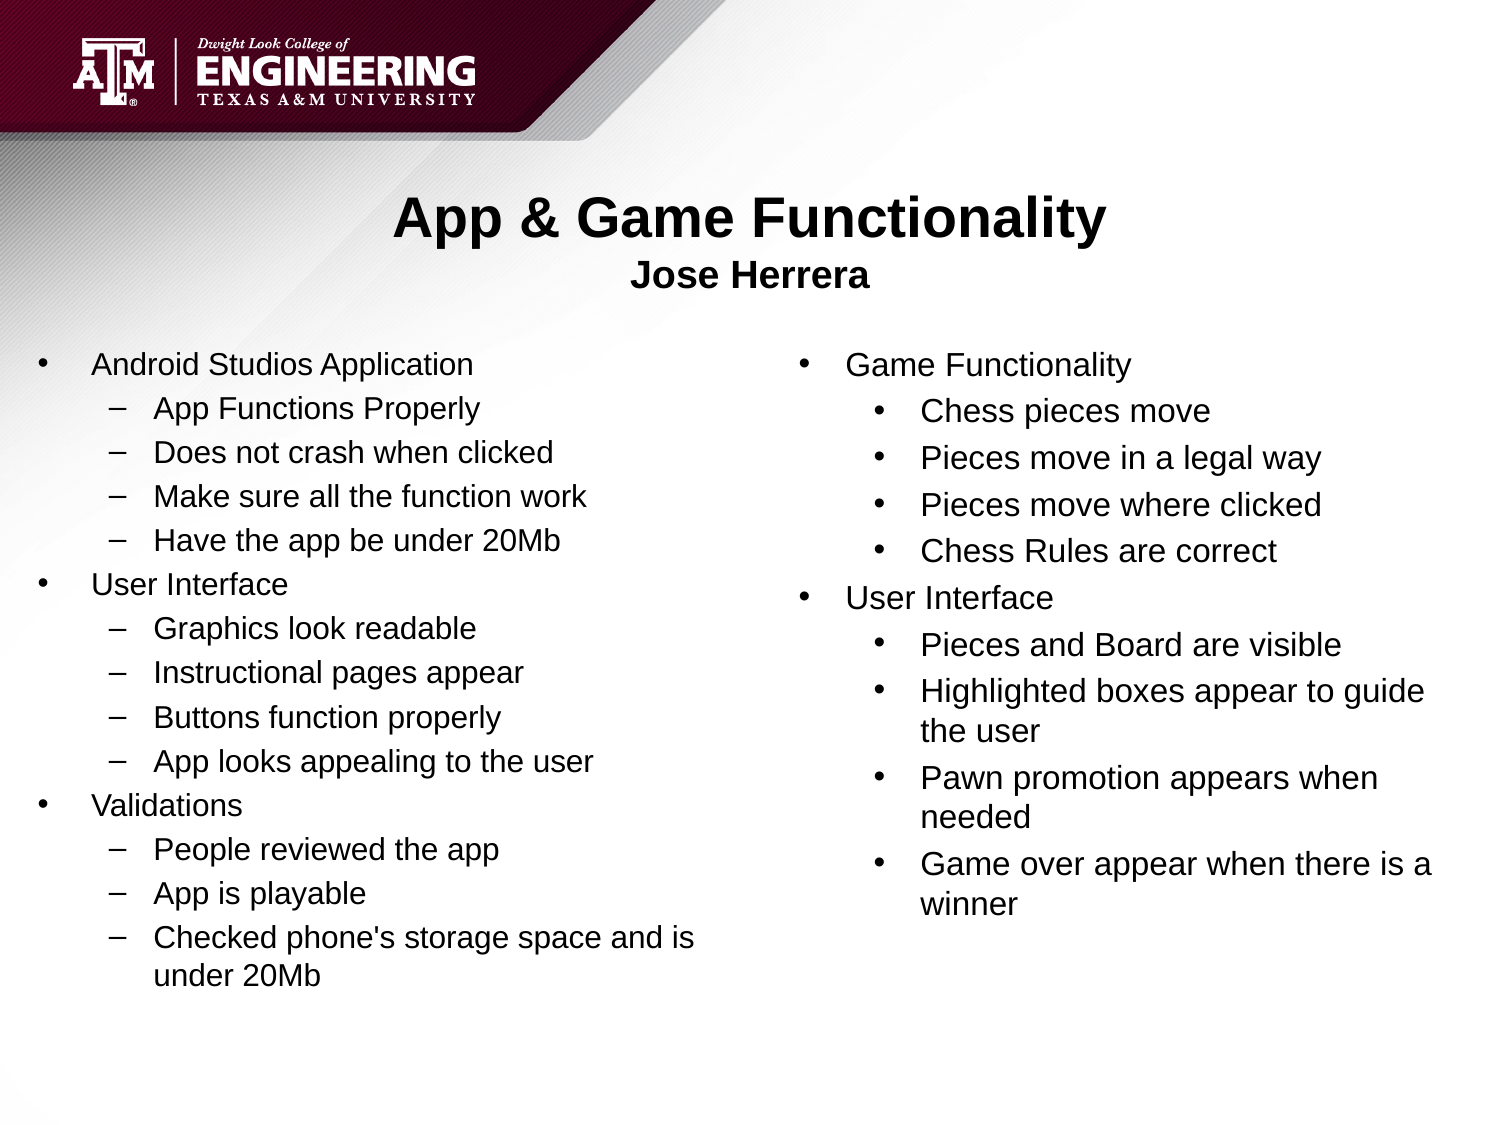

# App & Game Functionality Jose Herrera
Game Functionality
Chess pieces move
Pieces move in a legal way
Pieces move where clicked
Chess Rules are correct
User Interface
Pieces and Board are visible
Highlighted boxes appear to guide the user
Pawn promotion appears when needed
Game over appear when there is a winner

Android Studios Application
App Functions Properly
Does not crash when clicked
Make sure all the function work
Have the app be under 20Mb
User Interface
Graphics look readable
Instructional pages appear
Buttons function properly
App looks appealing to the user
Validations
People reviewed the app
App is playable
Checked phone's storage space and is under 20Mb